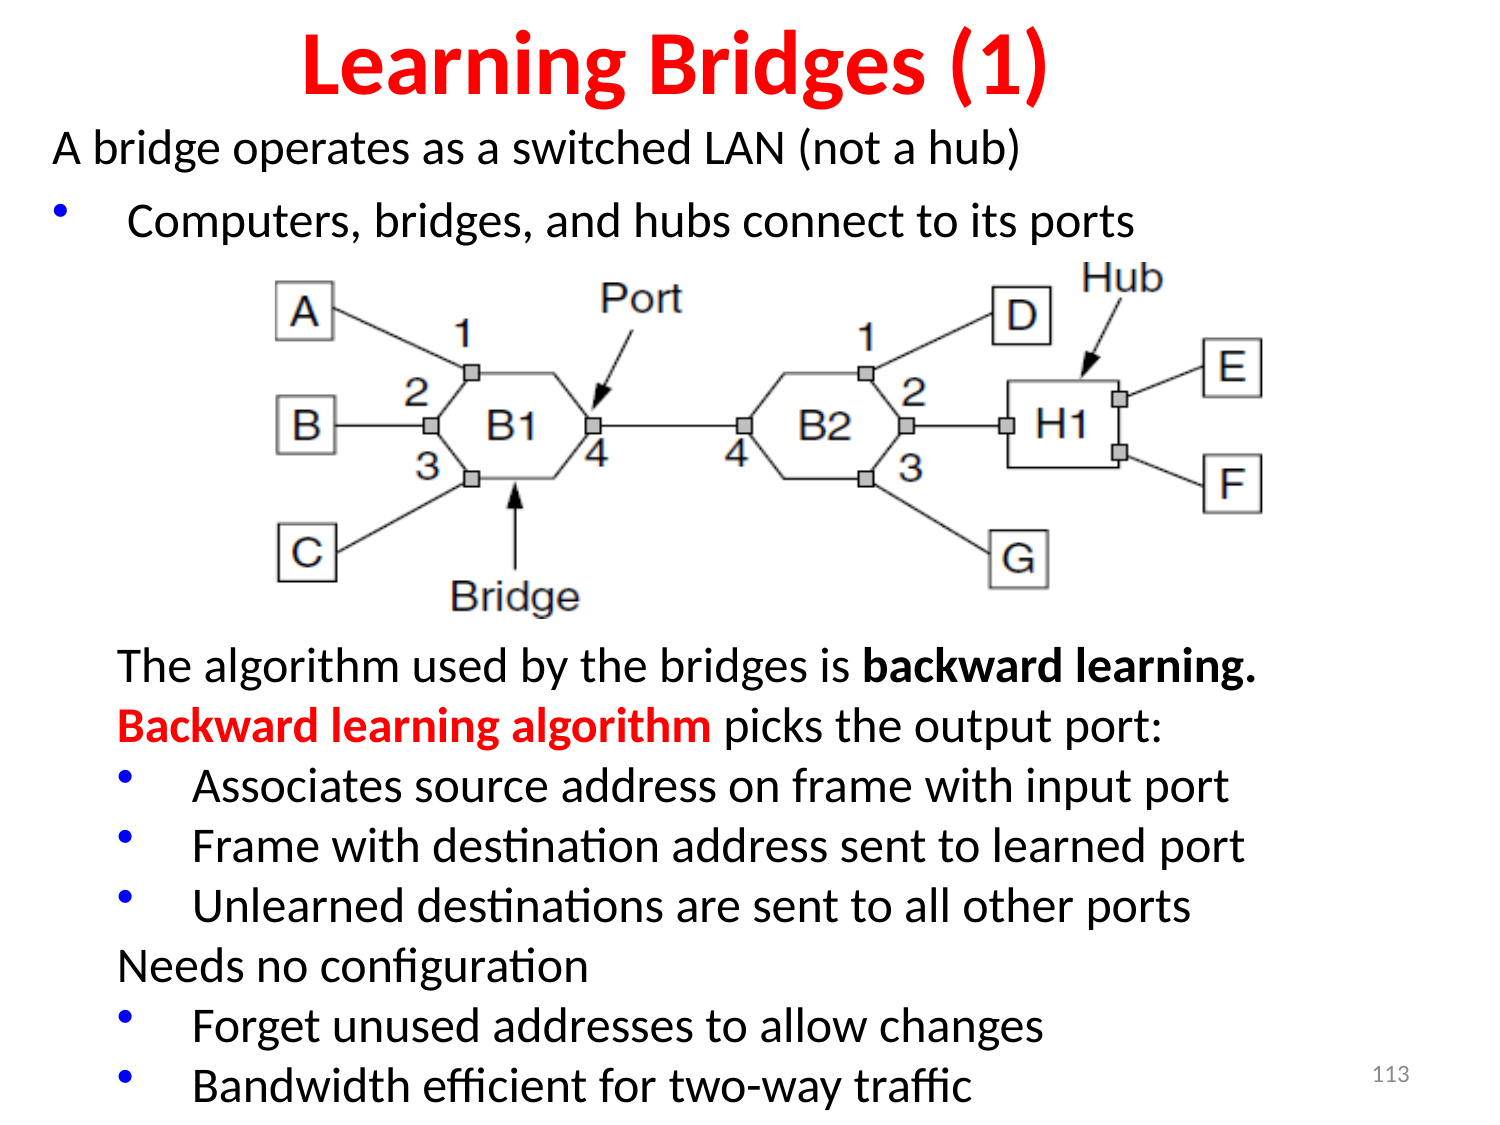

# Learning Bridges (1)
A bridge operates as a switched LAN (not a hub)
Computers, bridges, and hubs connect to its ports

The algorithm used by the bridges is backward learning.
Backward learning algorithm picks the output port:
Associates source address on frame with input port
Frame with destination address sent to learned port
Unlearned destinations are sent to all other ports
Needs no configuration
Forget unused addresses to allow changes
Bandwidth efficient for two-way traffic
113